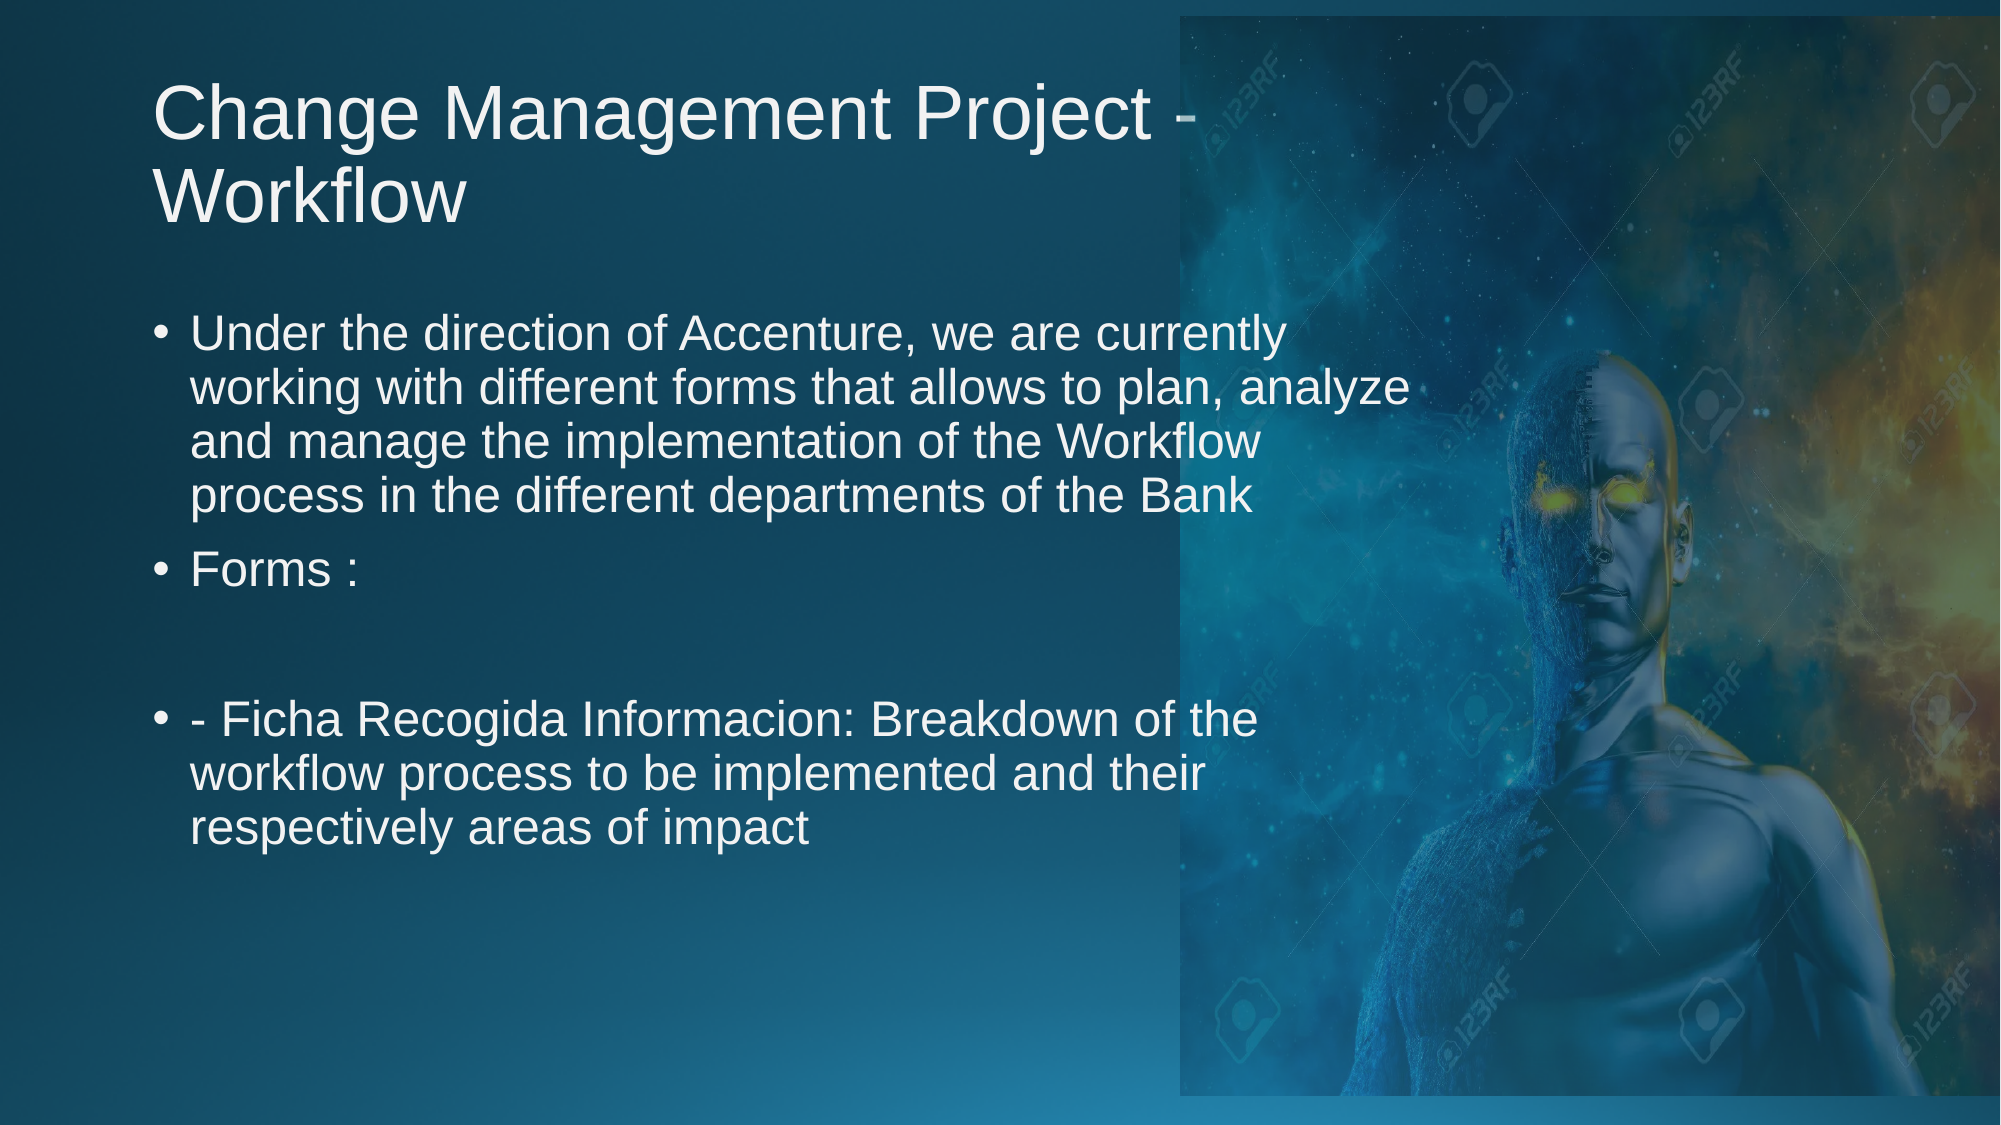

# Change Management Project - Workflow
Under the direction of Accenture, we are currently working with different forms that allows to plan, analyze and manage the implementation of the Workflow process in the different departments of the Bank
Forms :

- Ficha Recogida Informacion: Breakdown of the workflow process to be implemented and their respectively areas of impact